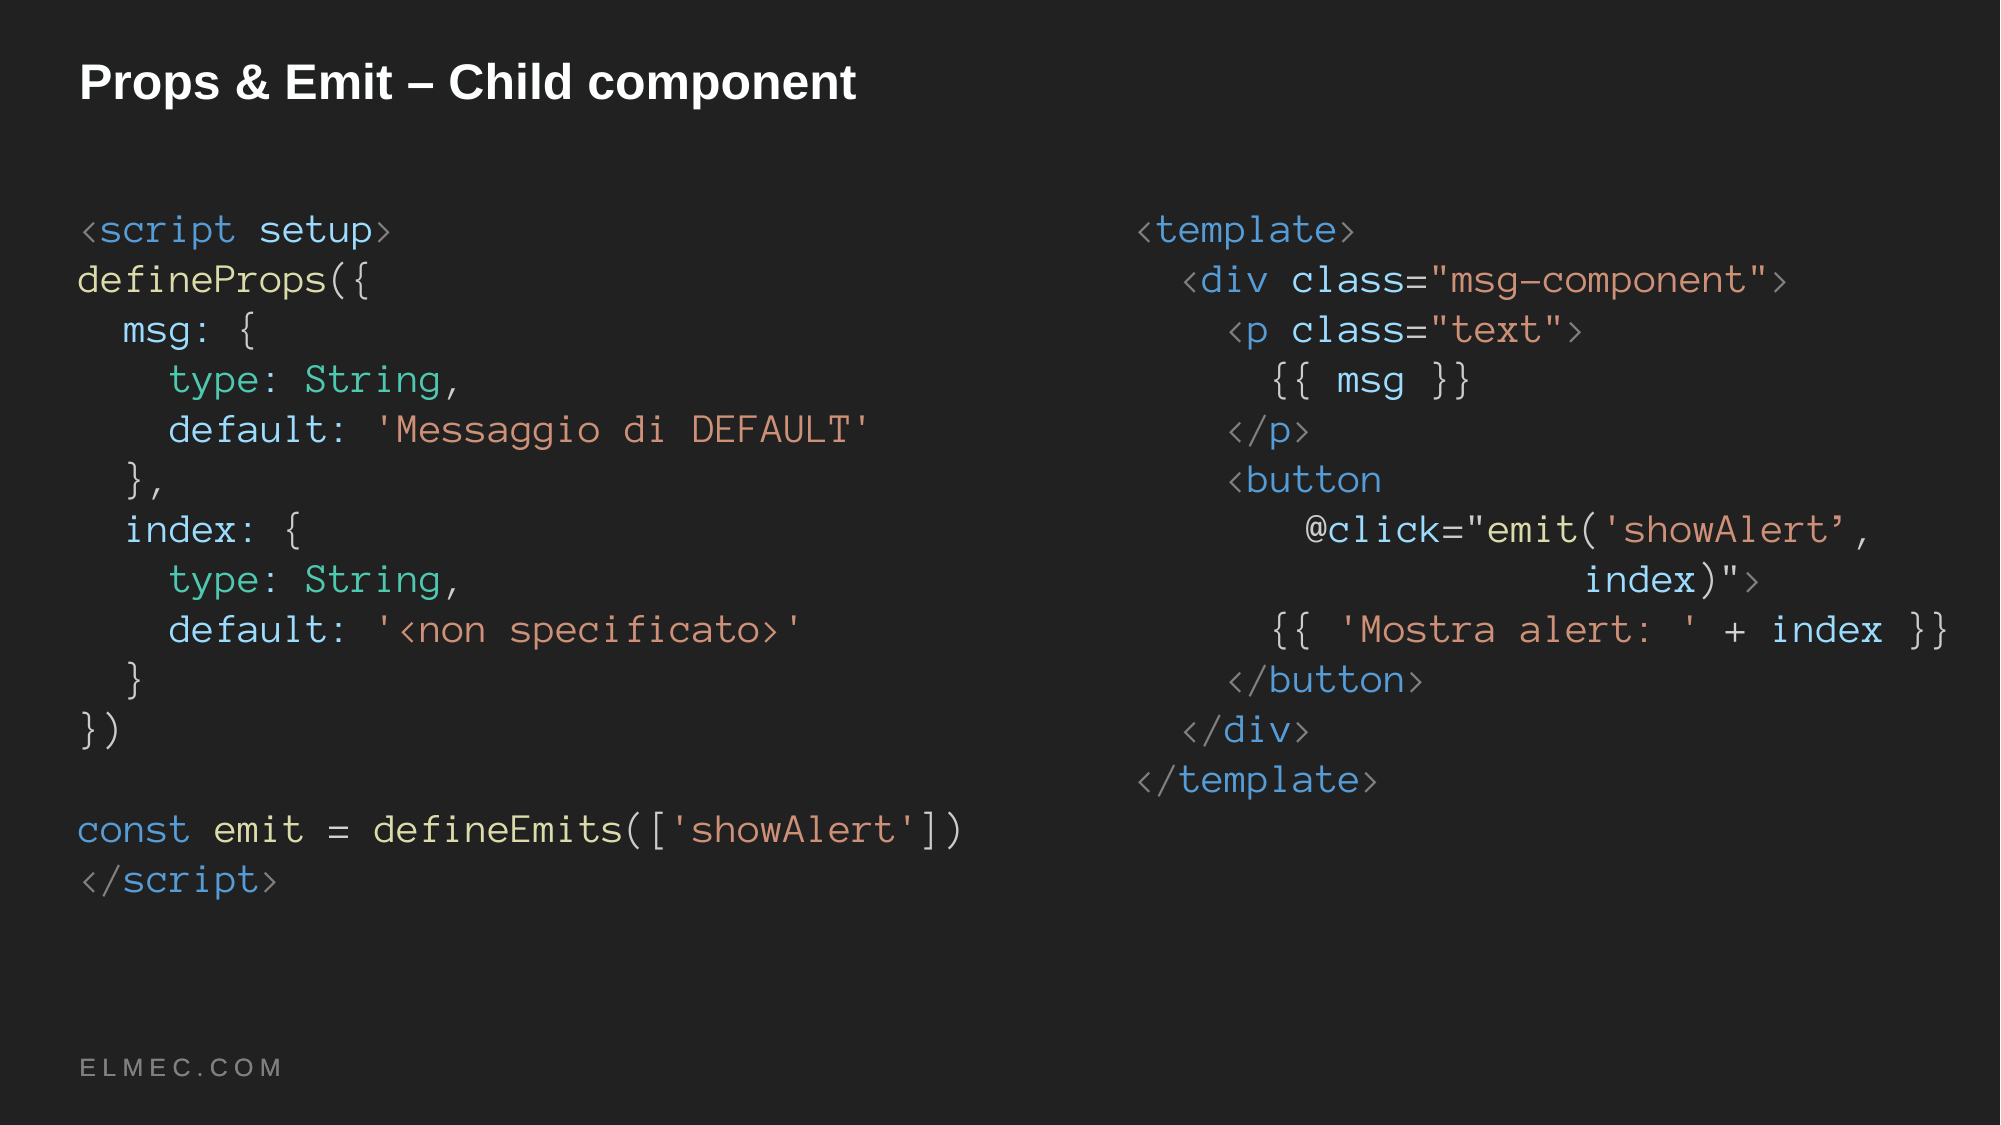

# Props & Emit – Child component
<script setup>
defineProps({
  msg: {
    type: String,
    default: 'Messaggio di DEFAULT'
  },
  index: {
    type: String,
    default: '<non specificato>'
  }
})
const emit = defineEmits(['showAlert'])
</script>
<template>
  <div class="msg-component">
    <p class="text">
      {{ msg }}
    </p>
    <button
	 @click="emit('showAlert’,       			index)">
      {{ 'Mostra alert: ' + index }}
    </button>
  </div>
</template>